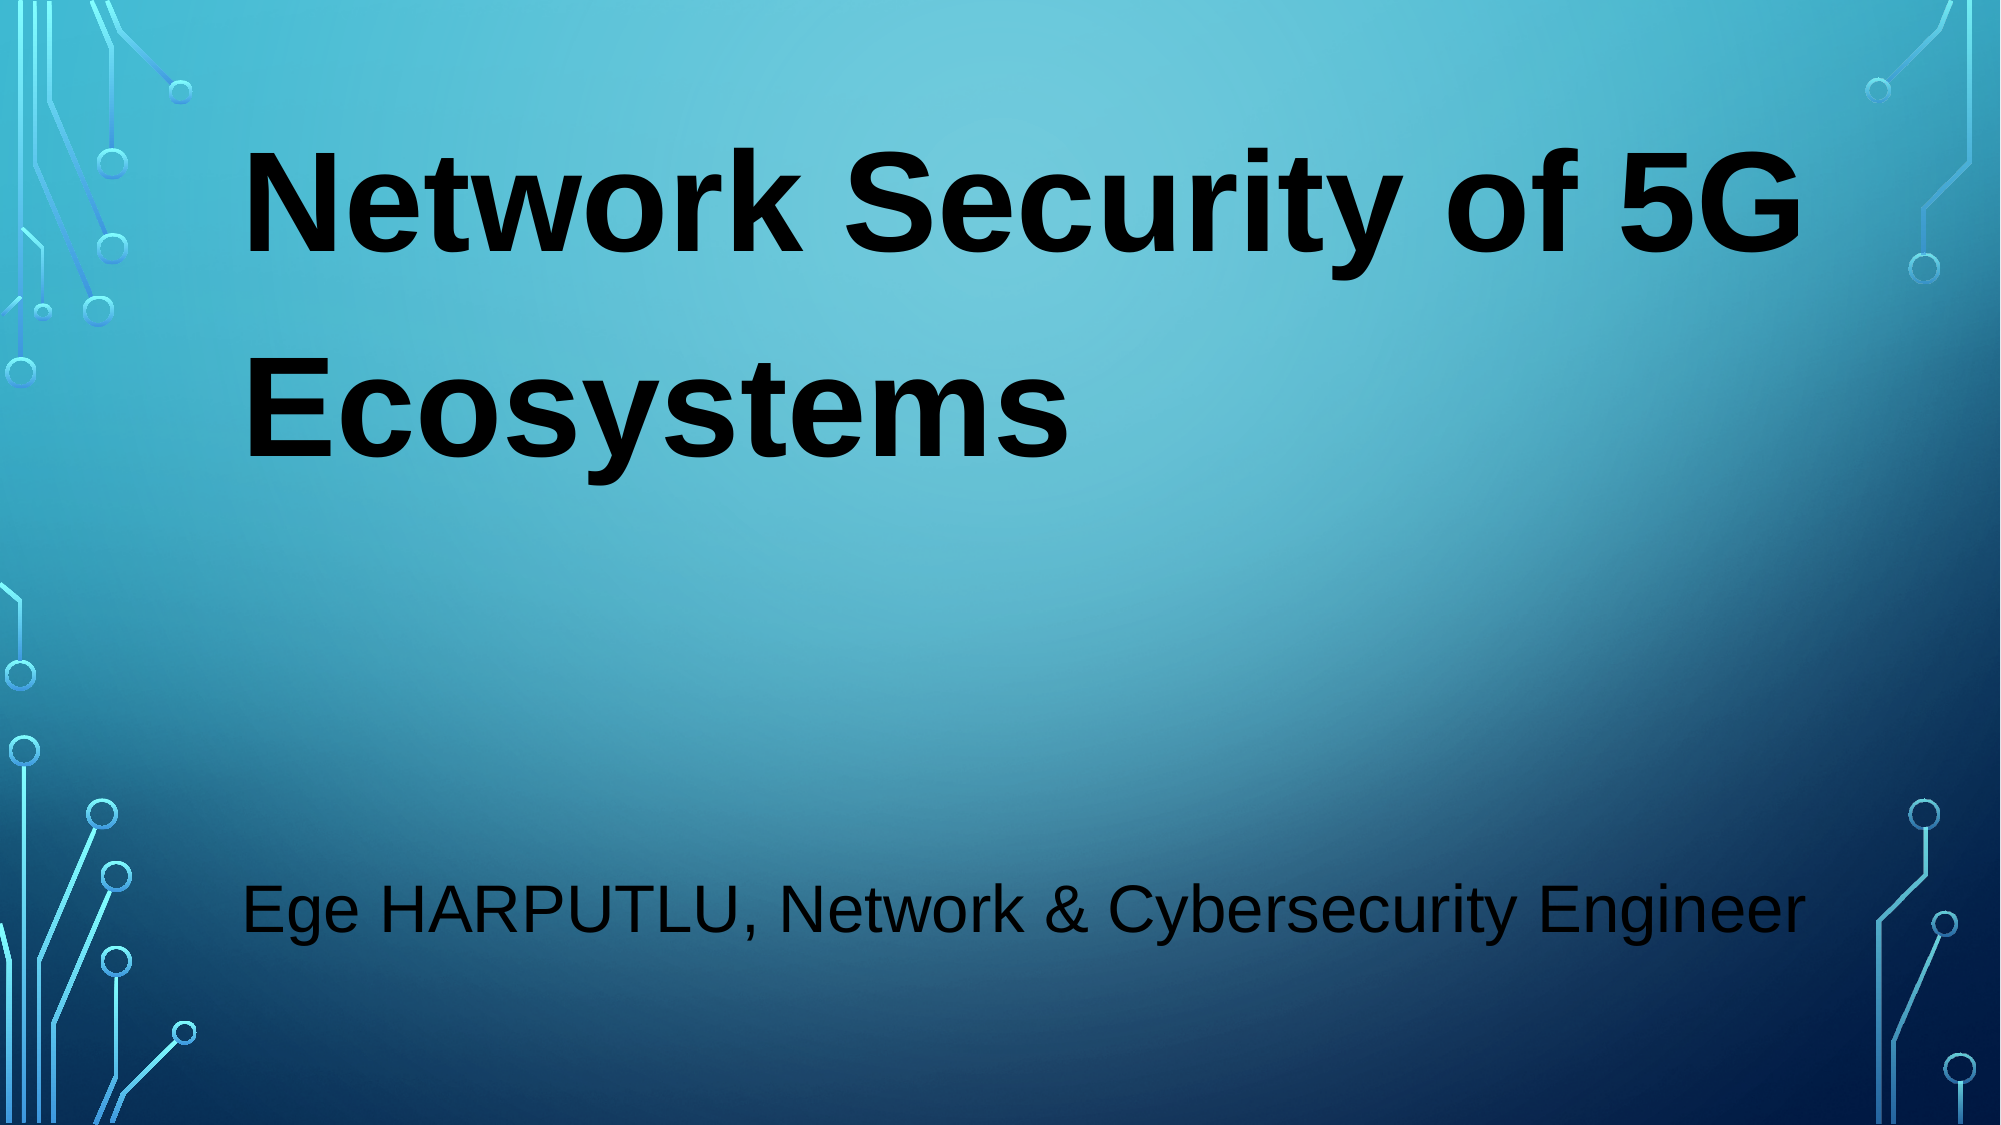

Network Security of 5G Ecosystems

Ege HARPUTLU, Network & Cybersecurity Engineer